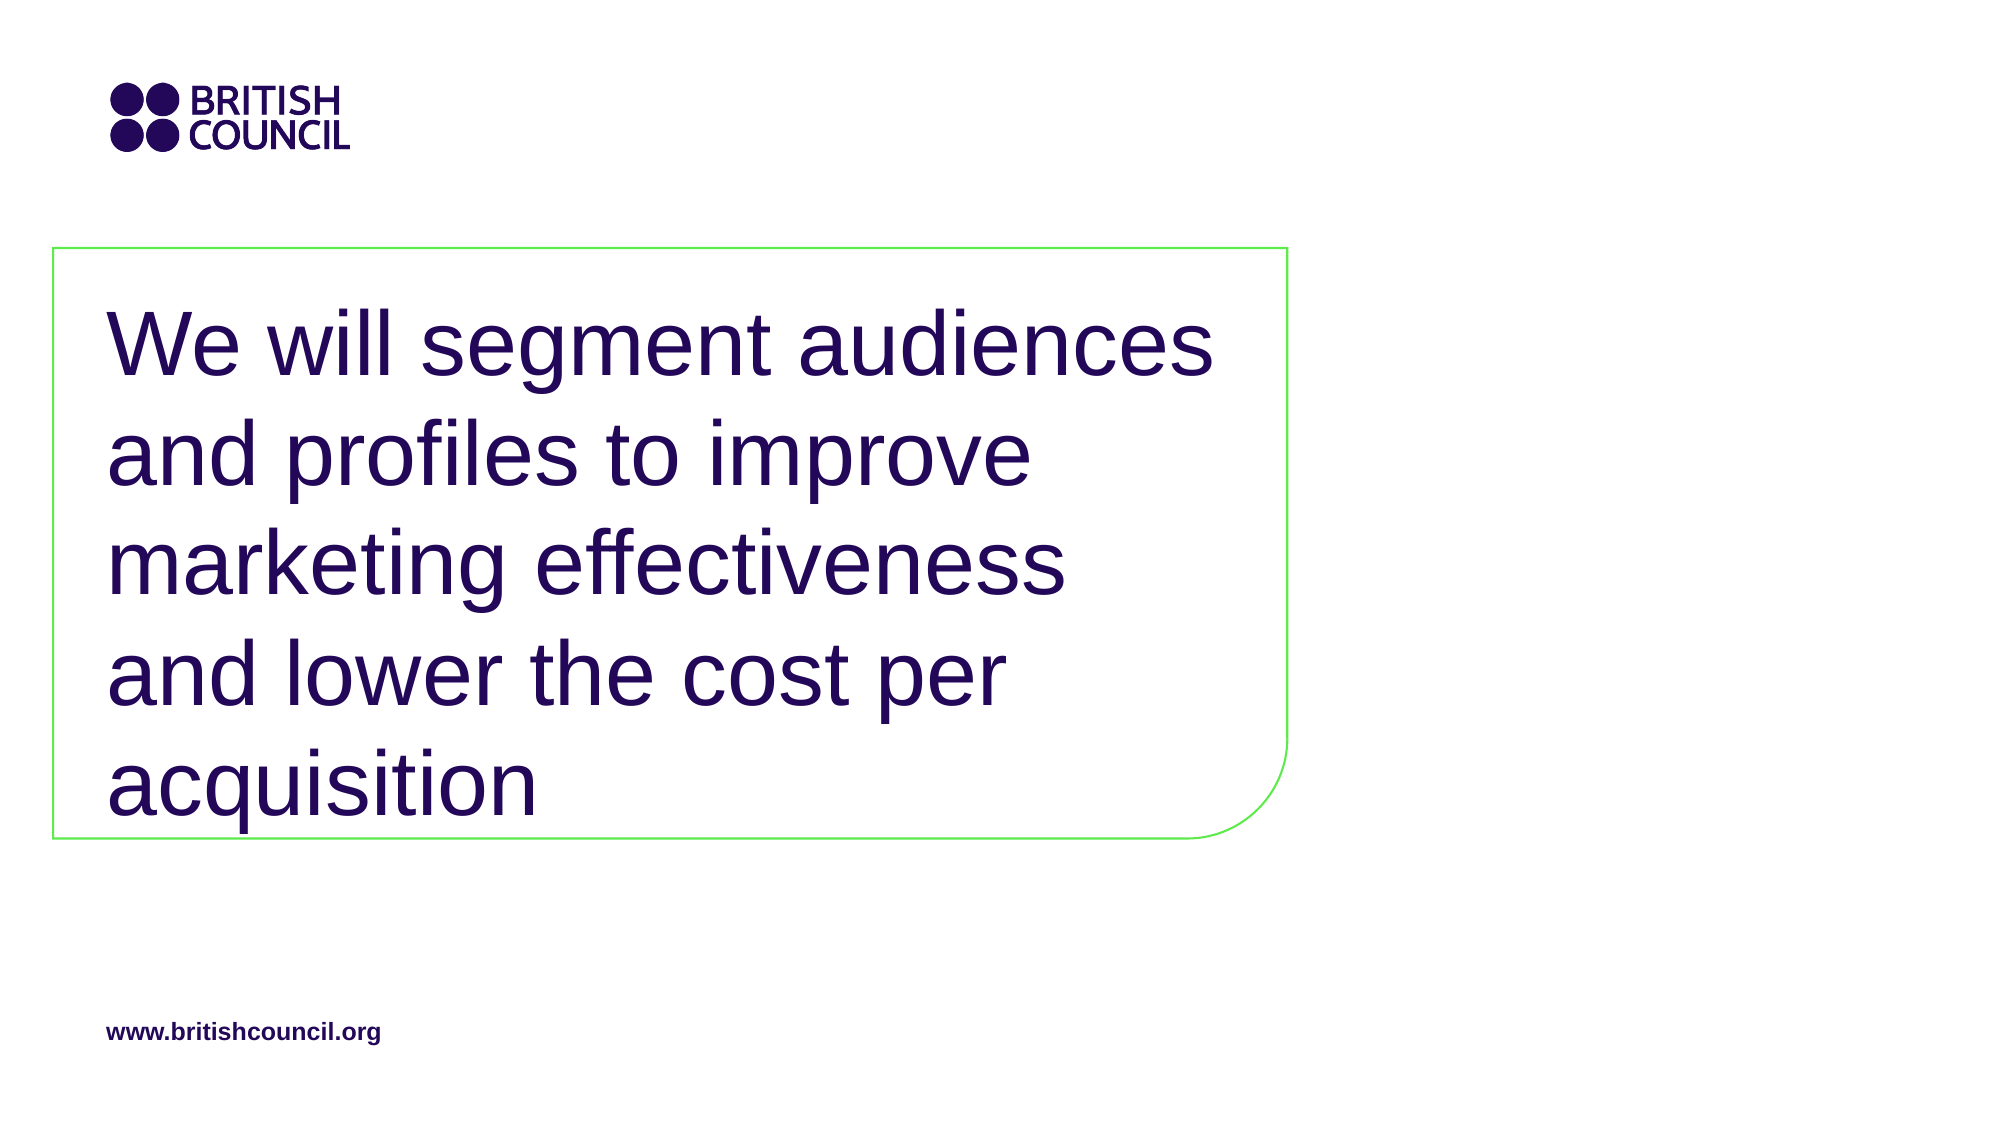

# We will segment audiences and profiles to improve marketing effectiveness and lower the cost per acquisition
www.britishcouncil.org